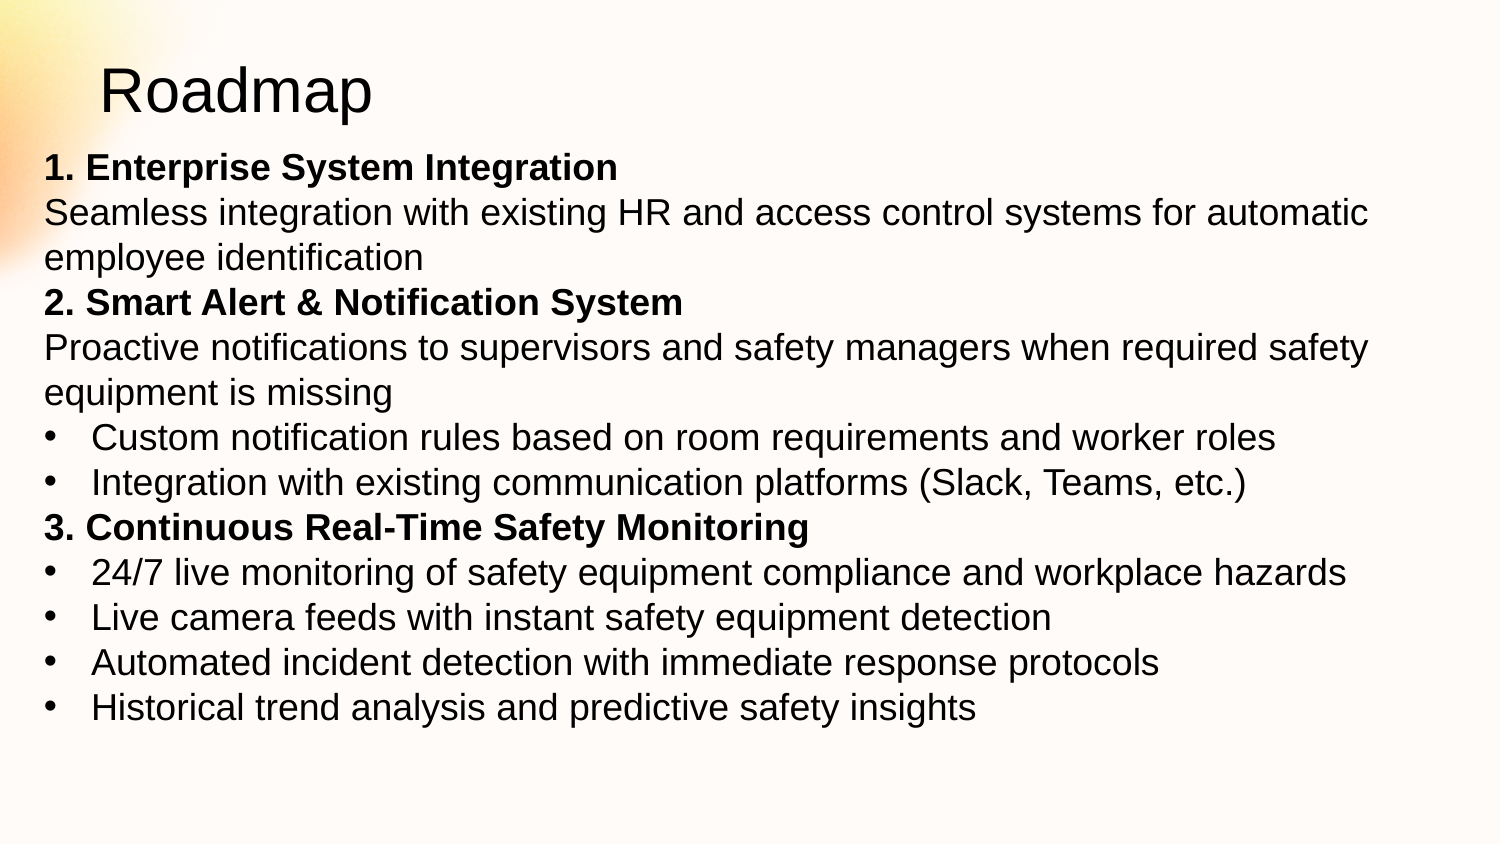

# Roadmap
1. Enterprise System Integration
Seamless integration with existing HR and access control systems for automatic employee identification
2. Smart Alert & Notification System
Proactive notifications to supervisors and safety managers when required safety equipment is missing
Custom notification rules based on room requirements and worker roles
Integration with existing communication platforms (Slack, Teams, etc.)
3. Continuous Real-Time Safety Monitoring
24/7 live monitoring of safety equipment compliance and workplace hazards
Live camera feeds with instant safety equipment detection
Automated incident detection with immediate response protocols
Historical trend analysis and predictive safety insights